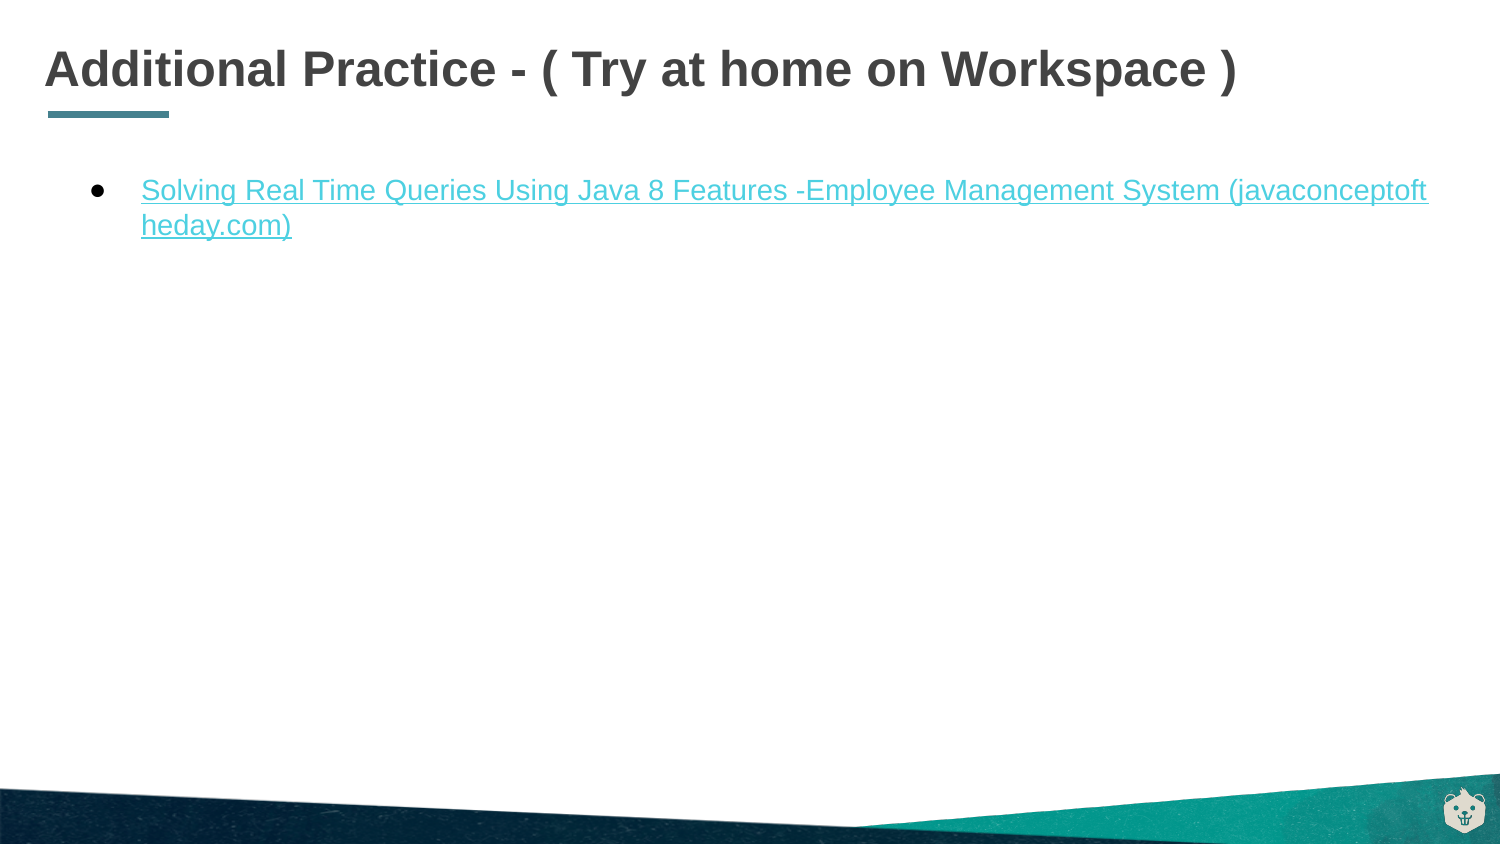

# Additional Practice - ( Try at home on Workspace )
Solving Real Time Queries Using Java 8 Features -Employee Management System (javaconceptoftheday.com)